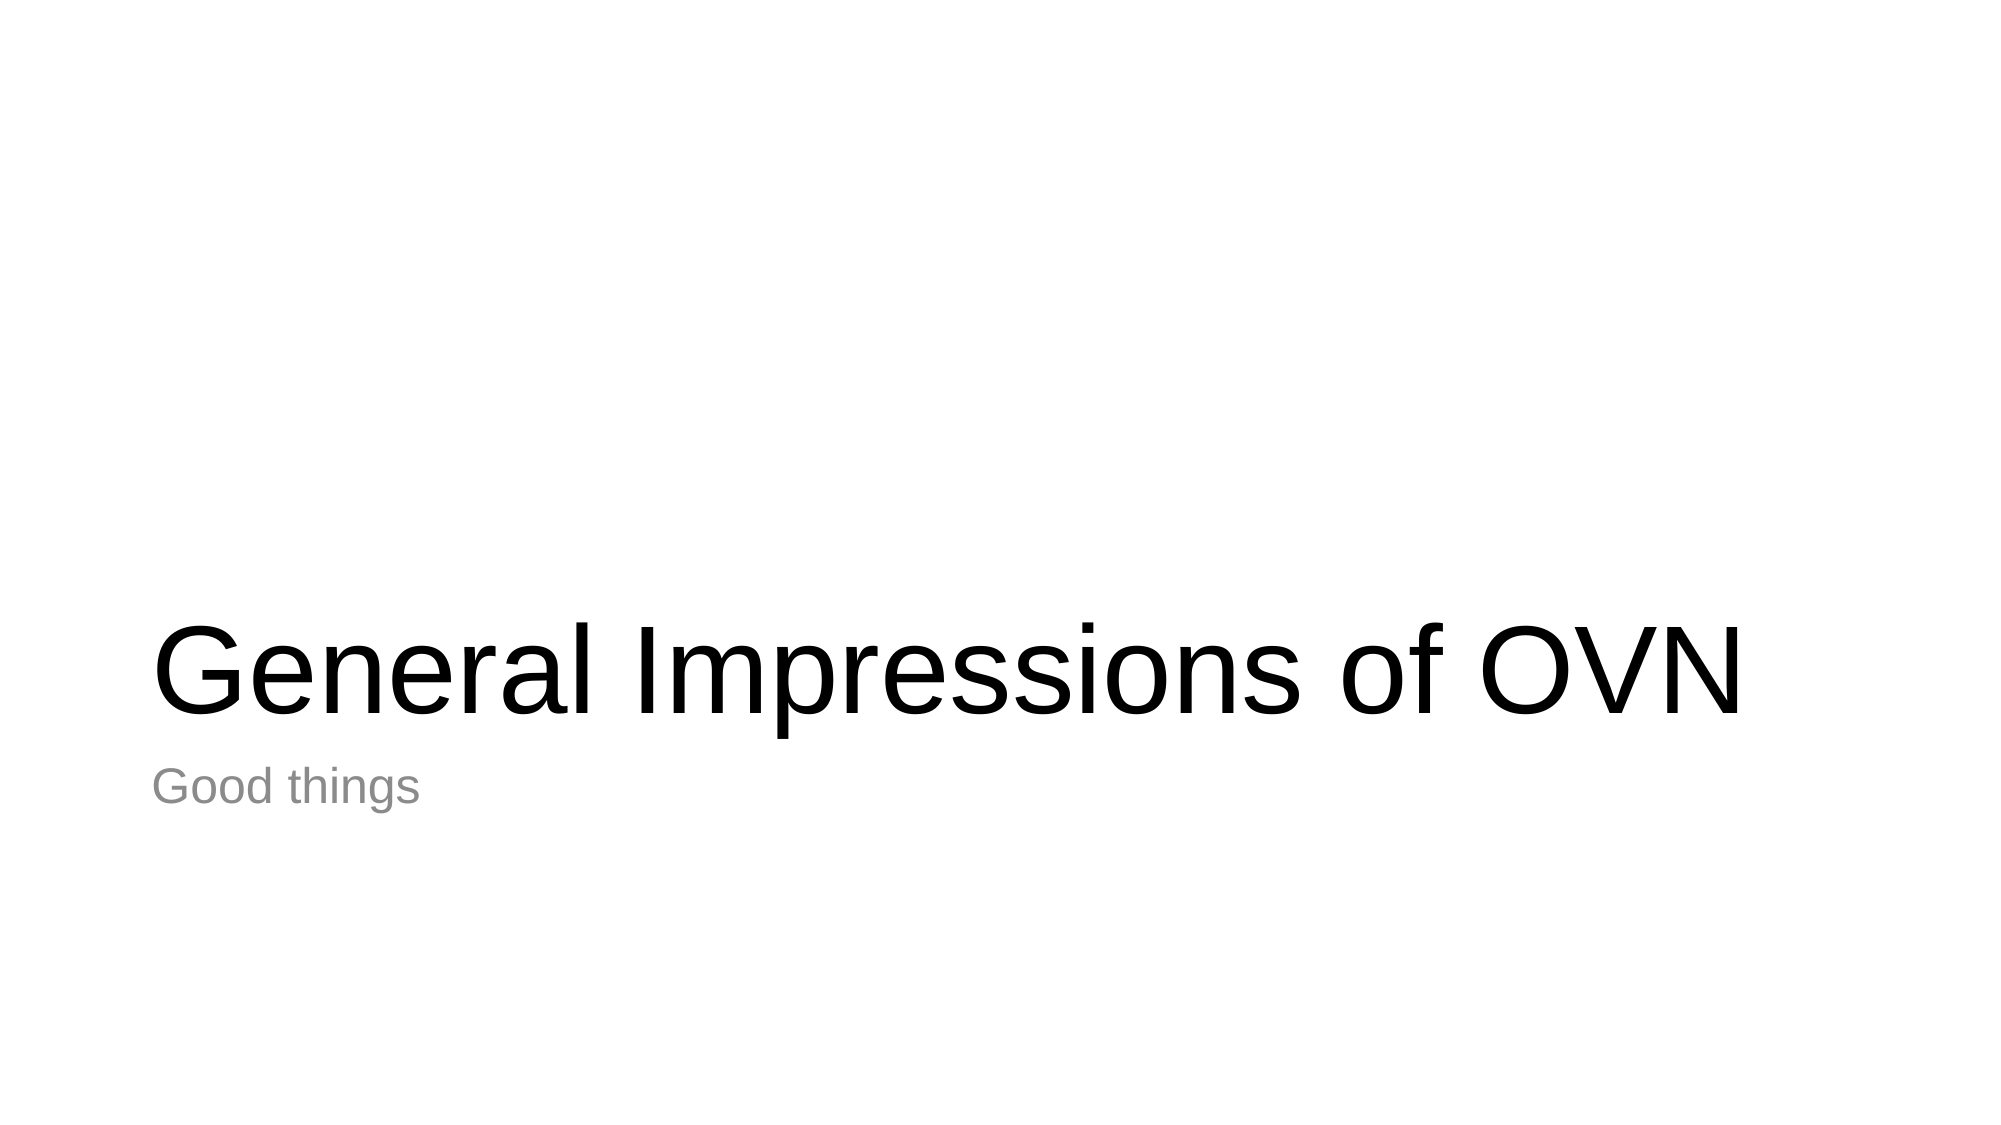

# General Impressions of OVN
Good things